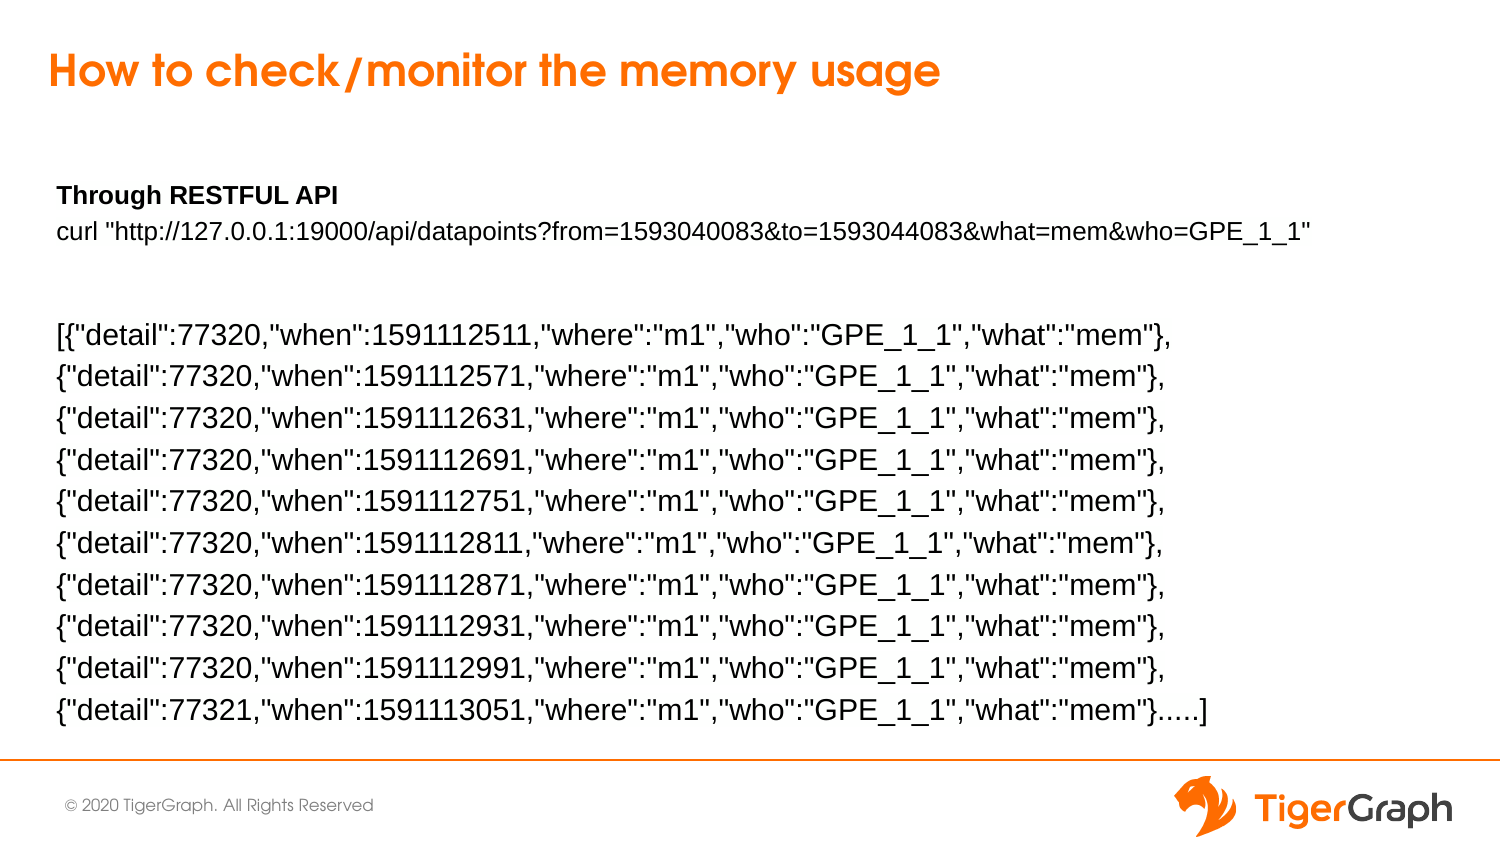

# How to check/monitor the memory usage
Through RESTFUL API
curl "http://127.0.0.1:19000/api/datapoints?from=1593040083&to=1593044083&what=mem&who=GPE_1_1"

[{"detail":77320,"when":1591112511,"where":"m1","who":"GPE_1_1","what":"mem"},{"detail":77320,"when":1591112571,"where":"m1","who":"GPE_1_1","what":"mem"},{"detail":77320,"when":1591112631,"where":"m1","who":"GPE_1_1","what":"mem"},{"detail":77320,"when":1591112691,"where":"m1","who":"GPE_1_1","what":"mem"},{"detail":77320,"when":1591112751,"where":"m1","who":"GPE_1_1","what":"mem"},{"detail":77320,"when":1591112811,"where":"m1","who":"GPE_1_1","what":"mem"},{"detail":77320,"when":1591112871,"where":"m1","who":"GPE_1_1","what":"mem"},{"detail":77320,"when":1591112931,"where":"m1","who":"GPE_1_1","what":"mem"},{"detail":77320,"when":1591112991,"where":"m1","who":"GPE_1_1","what":"mem"},{"detail":77321,"when":1591113051,"where":"m1","who":"GPE_1_1","what":"mem"}.....]